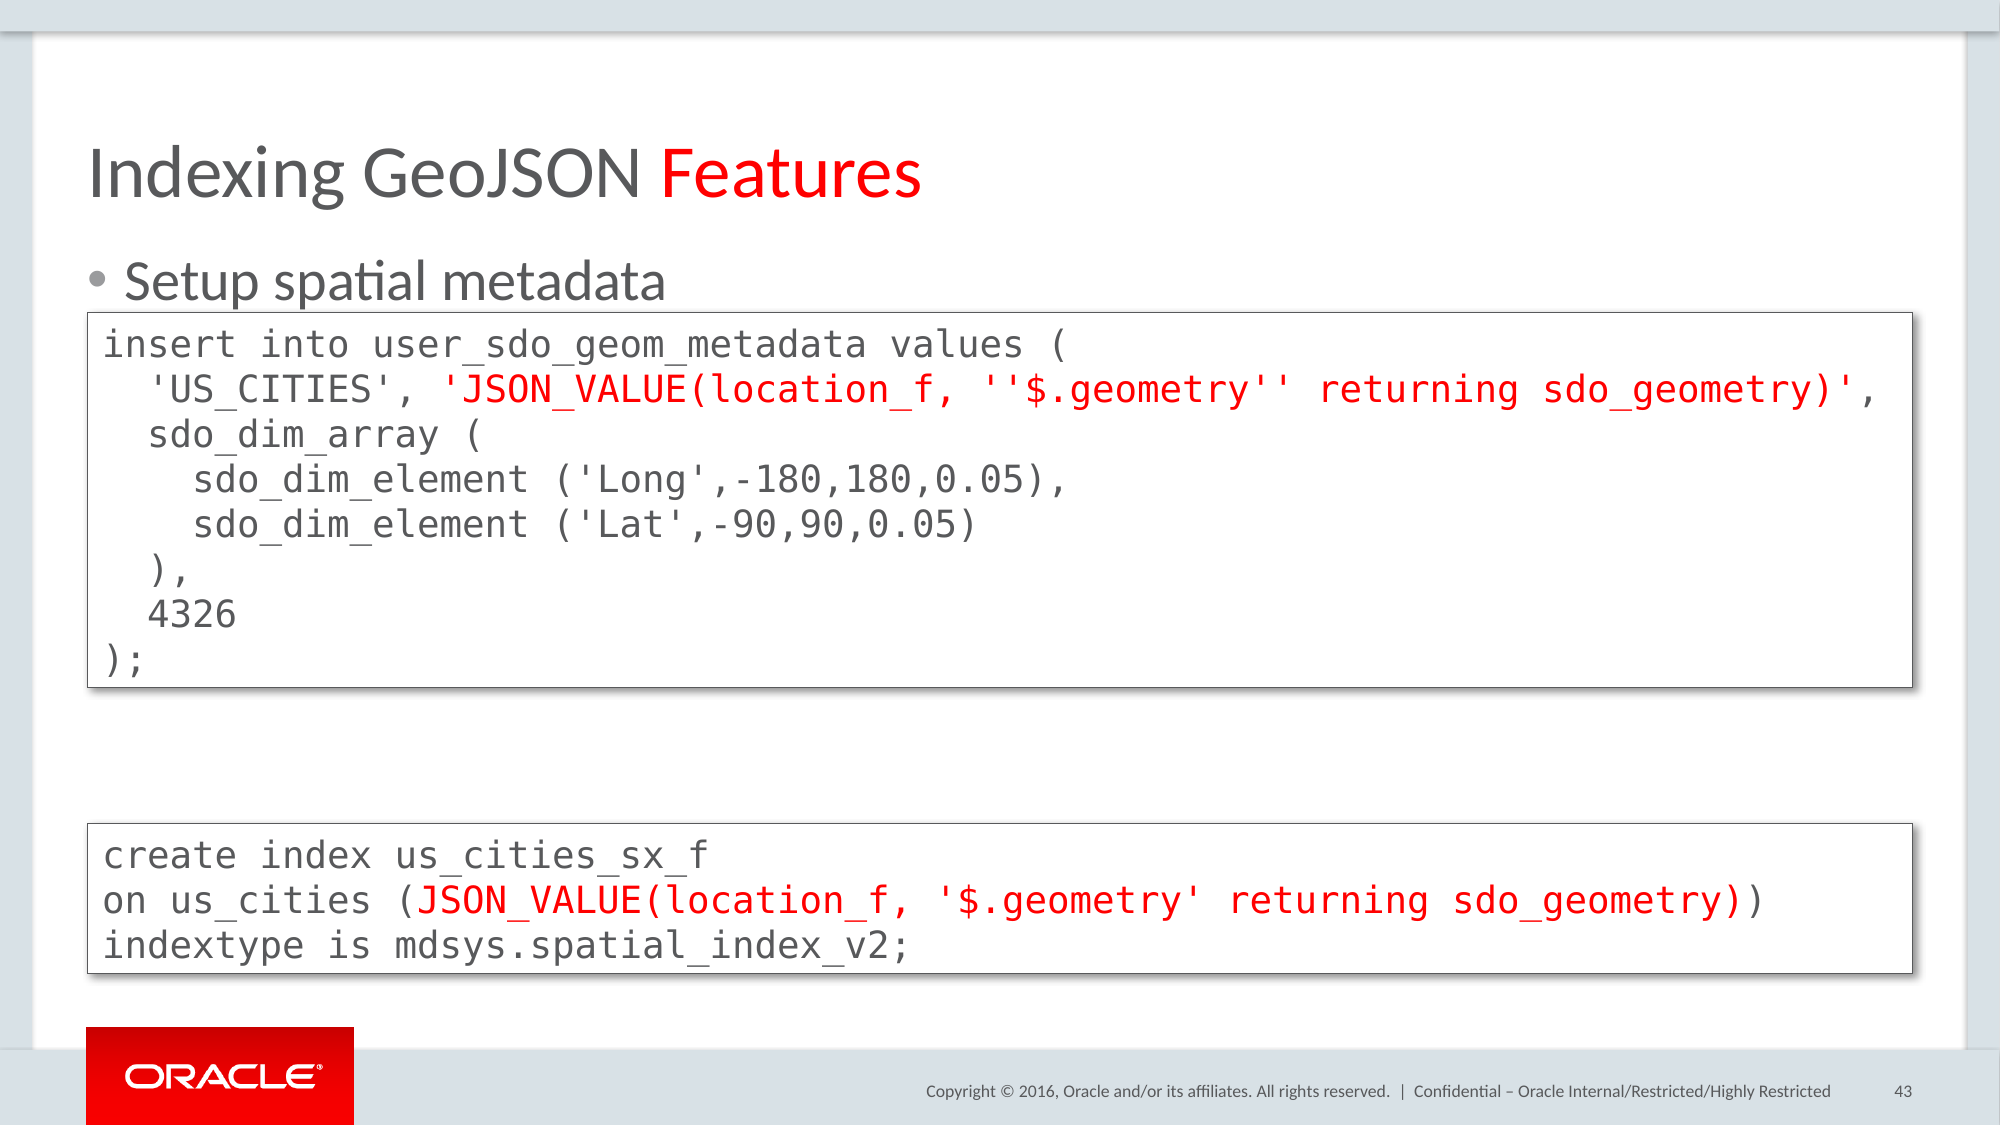

# Indexing GeoJSON Features
Setup spatial metadata

The index
insert into user_sdo_geom_metadata values (
  'US_CITIES', 'JSON_VALUE(location_f, ''$.geometry'' returning sdo_geometry)',
  sdo_dim_array (
    sdo_dim_element ('Long',-180,180,0.05),
    sdo_dim_element ('Lat',-90,90,0.05)
  ),
  4326
);
create index us_cities_sx_f
on us_cities (JSON_VALUE(location_f, '$.geometry' returning sdo_geometry))
indextype is mdsys.spatial_index_v2;
Confidential – Oracle Internal/Restricted/Highly Restricted
43